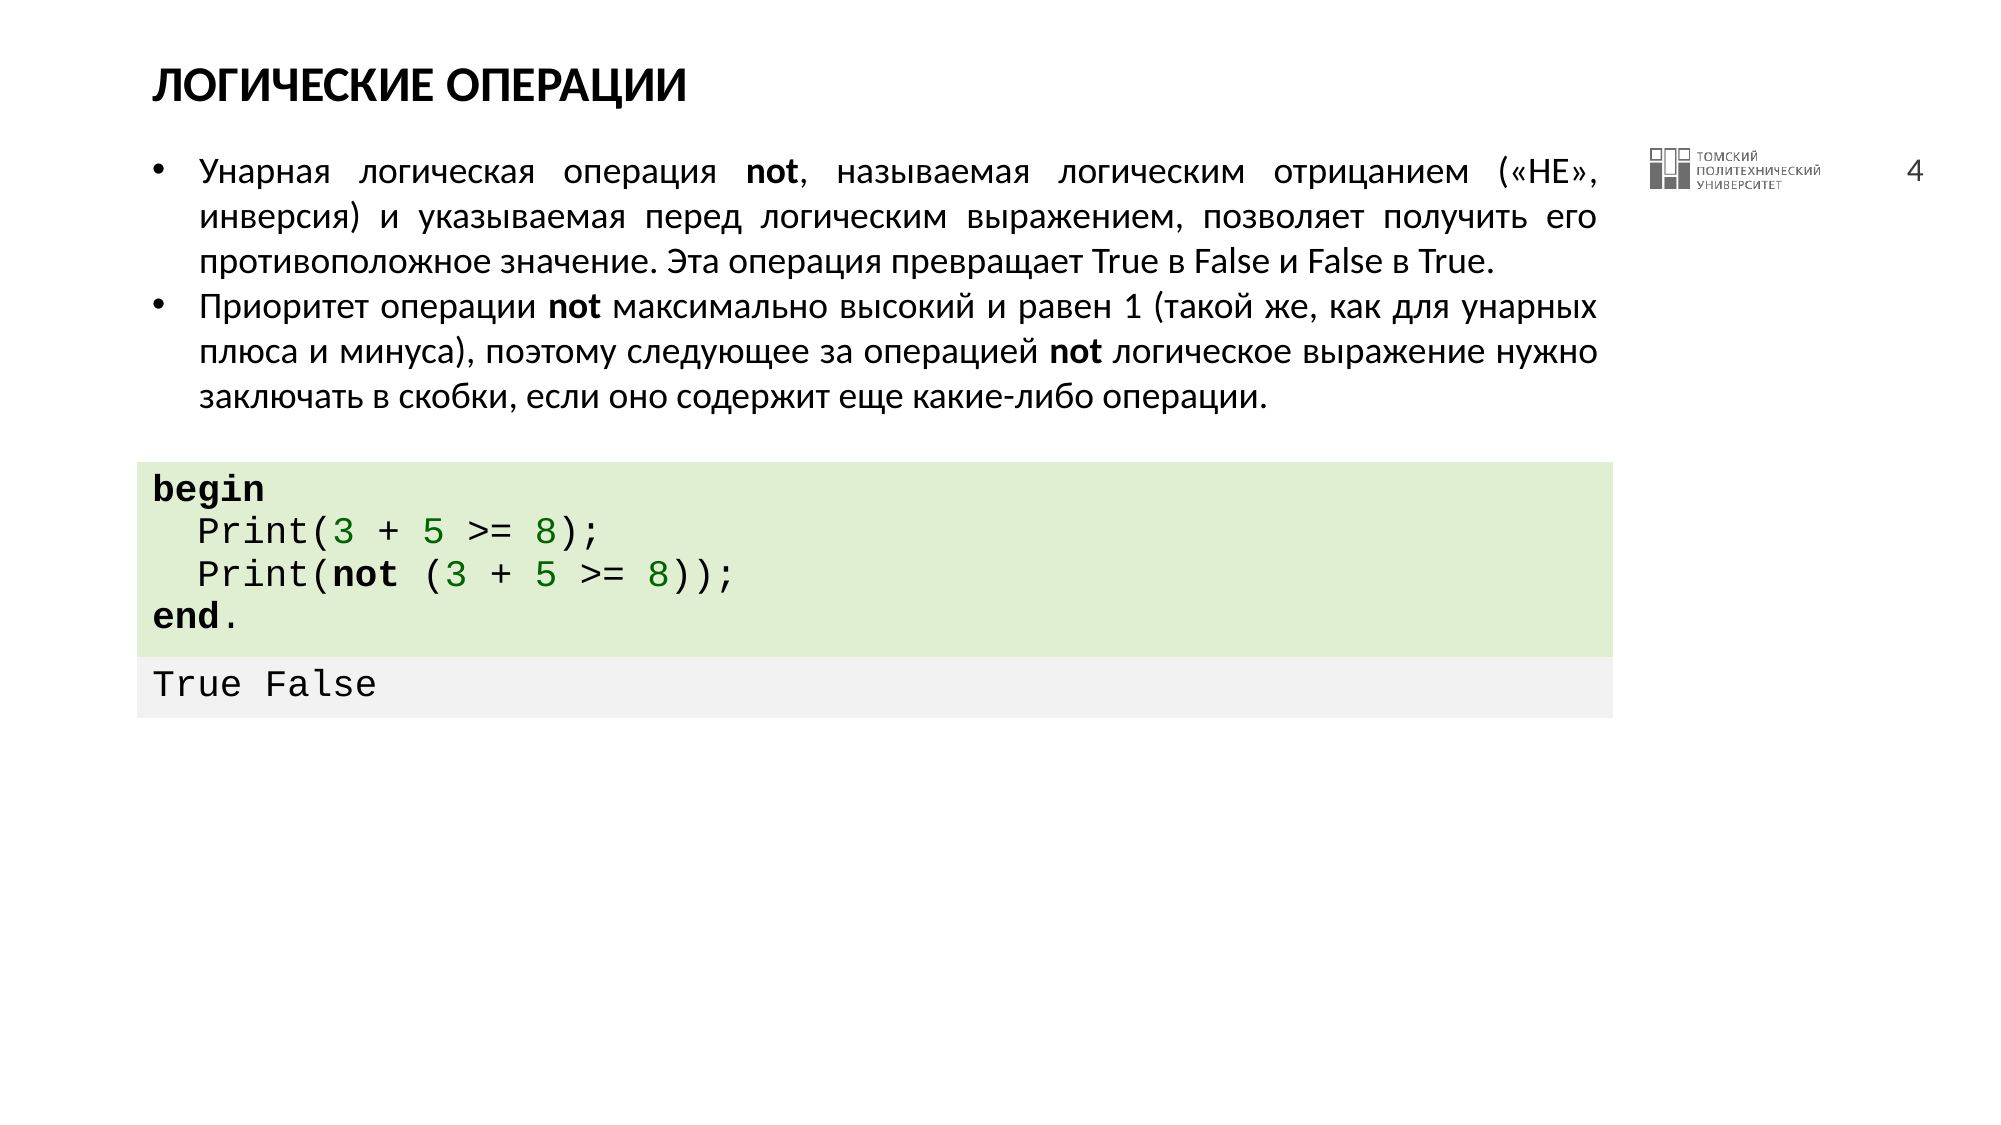

# ЛОГИЧЕСКИЕ ОПЕРАЦИИ
Унарная логическая операция not, называемая логическим отрицанием («НЕ», инверсия) и указываемая перед логическим выражением, позволяет получить его противоположное значение. Эта операция превращает True в False и False в True.
Приоритет операции not максимально высокий и равен 1 (такой же, как для унарных плюса и минуса), поэтому следующее за операцией not логическое выражение нужно заключать в скобки, если оно содержит еще какие-либо операции.
| begin Print(3 + 5 >= 8); Print(not (3 + 5 >= 8)); end. |
| --- |
| True False |